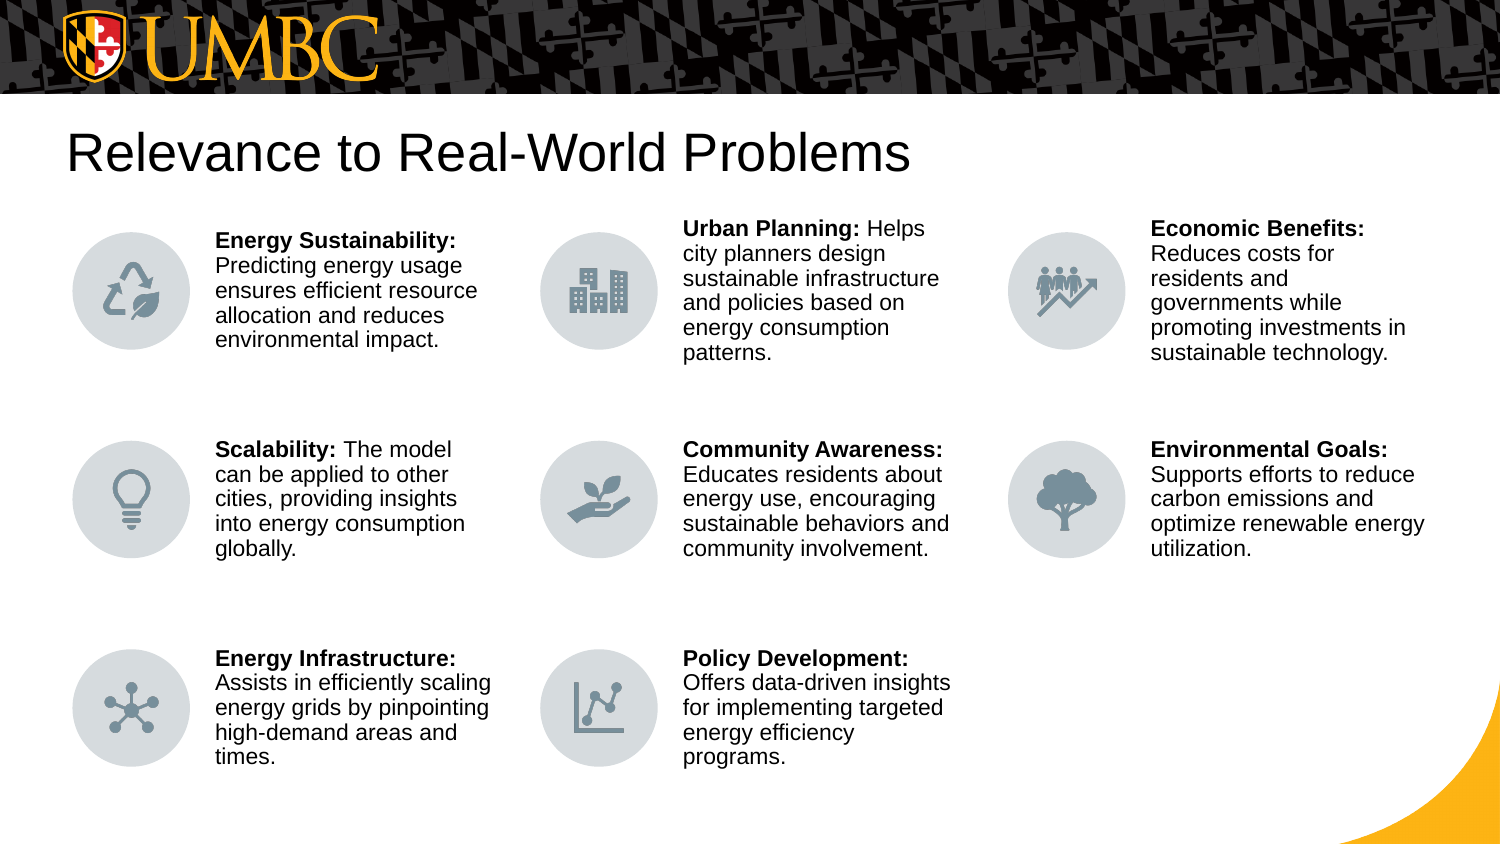

# Relevance to Real-World Problems
Energy Sustainability: Predicting energy usage ensures efficient resource allocation and reduces environmental impact.
Urban Planning: Helps city planners design sustainable infrastructure and policies based on energy consumption patterns.
Economic Benefits: Reduces costs for residents and governments while promoting investments in sustainable technology.
Scalability: The model can be applied to other cities, providing insights into energy consumption globally.
Community Awareness: Educates residents about energy use, encouraging sustainable behaviors and community involvement.
Environmental Goals: Supports efforts to reduce carbon emissions and optimize renewable energy utilization.
Energy Infrastructure: Assists in efficiently scaling energy grids by pinpointing high-demand areas and times.
Policy Development: Offers data-driven insights for implementing targeted energy efficiency programs.